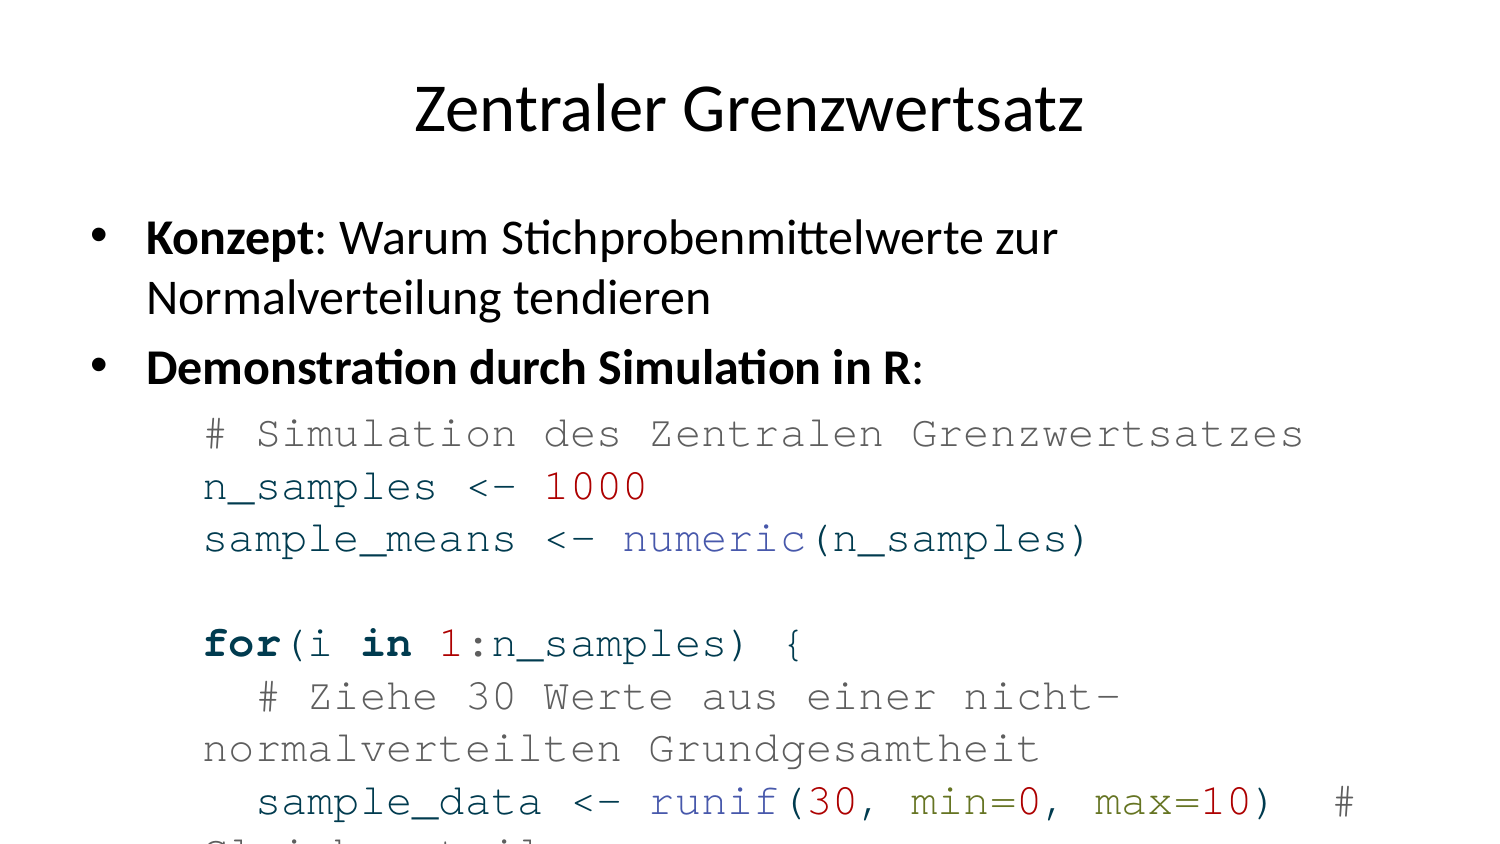

# Zentraler Grenzwertsatz
Konzept: Warum Stichprobenmittelwerte zur Normalverteilung tendieren
Demonstration durch Simulation in R:
# Simulation des Zentralen Grenzwertsatzes n_samples <- 1000 sample_means <- numeric(n_samples) for(i in 1:n_samples) { # Ziehe 30 Werte aus einer nicht-normalverteilten Grundgesamtheit sample_data <- runif(30, min=0, max=10)  # Gleichverteilung sample_means[i] <- mean(sample_data) } # Visualisierung der Verteilung der Stichprobenmittelwerte hist(sample_means, breaks=30, main="Verteilung der Stichprobenmittelwerte", xlab="Mittelwert", probability=TRUE) curve(dnorm(x, mean=mean(sample_means), sd=sd(sample_means)), add=TRUE, col="red", lwd=2)